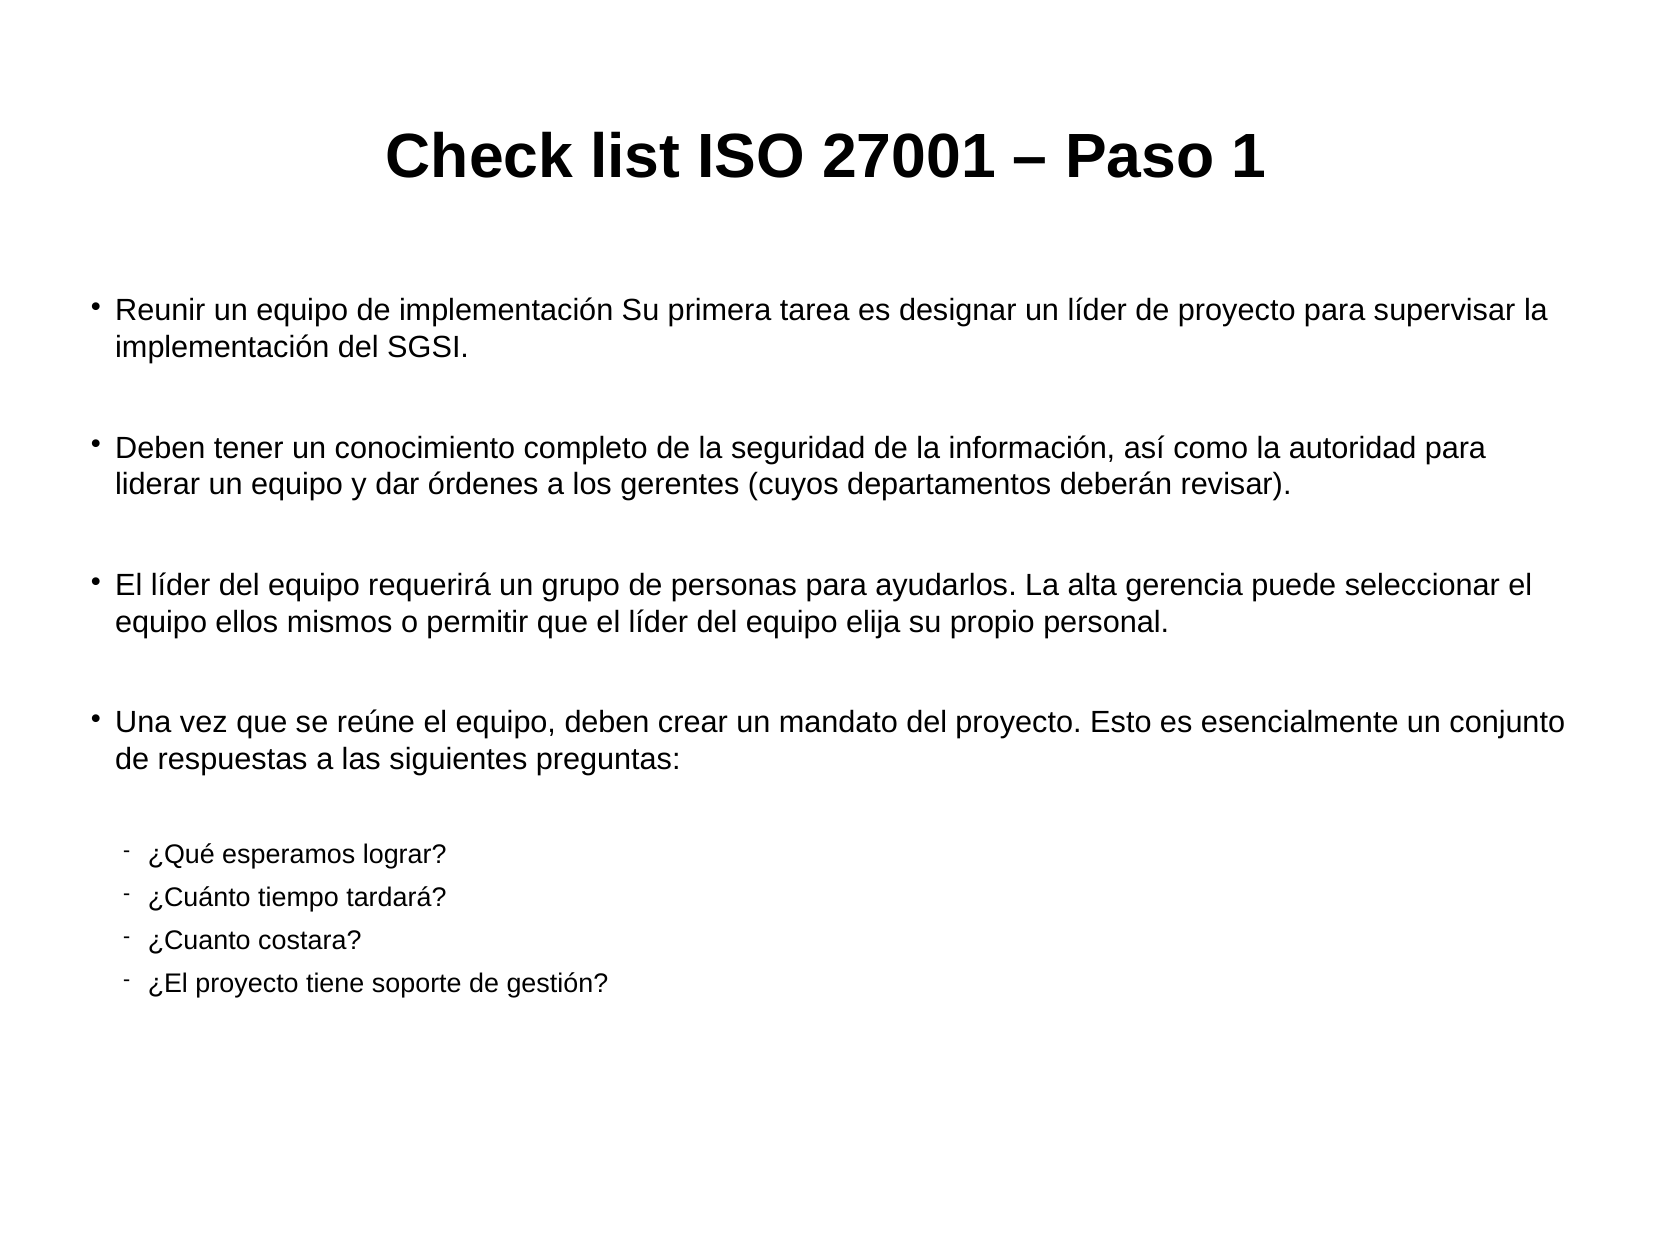

Check list ISO 27001 – Paso 1
Reunir un equipo de implementación Su primera tarea es designar un líder de proyecto para supervisar la implementación del SGSI.

Deben tener un conocimiento completo de la seguridad de la información, así como la autoridad para liderar un equipo y dar órdenes a los gerentes (cuyos departamentos deberán revisar).

El líder del equipo requerirá un grupo de personas para ayudarlos. La alta gerencia puede seleccionar el equipo ellos mismos o permitir que el líder del equipo elija su propio personal.

Una vez que se reúne el equipo, deben crear un mandato del proyecto. Esto es esencialmente un conjunto de respuestas a las siguientes preguntas:

¿Qué esperamos lograr?
¿Cuánto tiempo tardará?
¿Cuanto costara?
¿El proyecto tiene soporte de gestión?